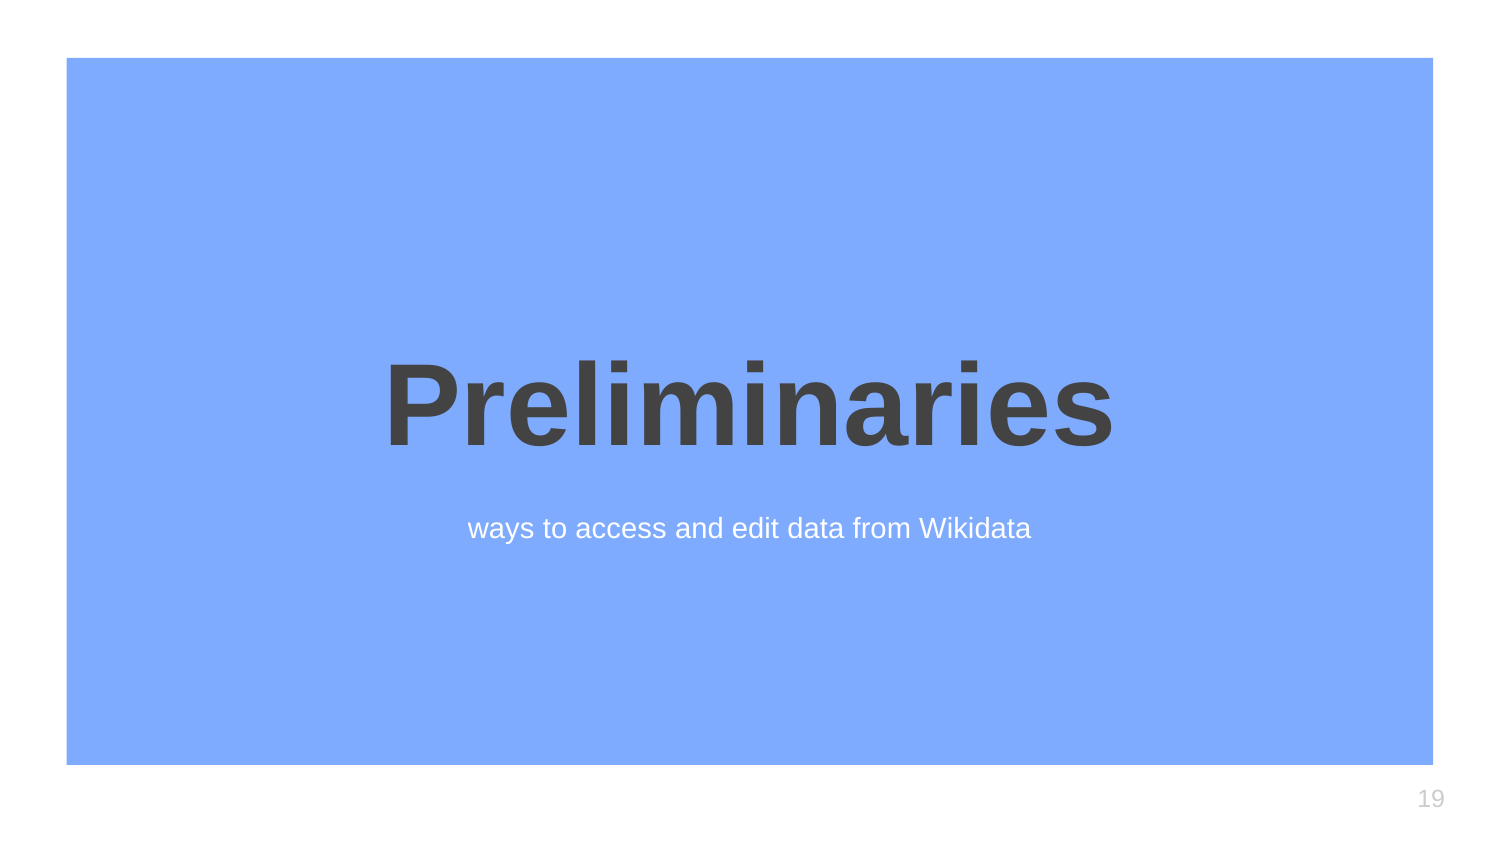

# Preliminaries
ways to access and edit data from Wikidata
19